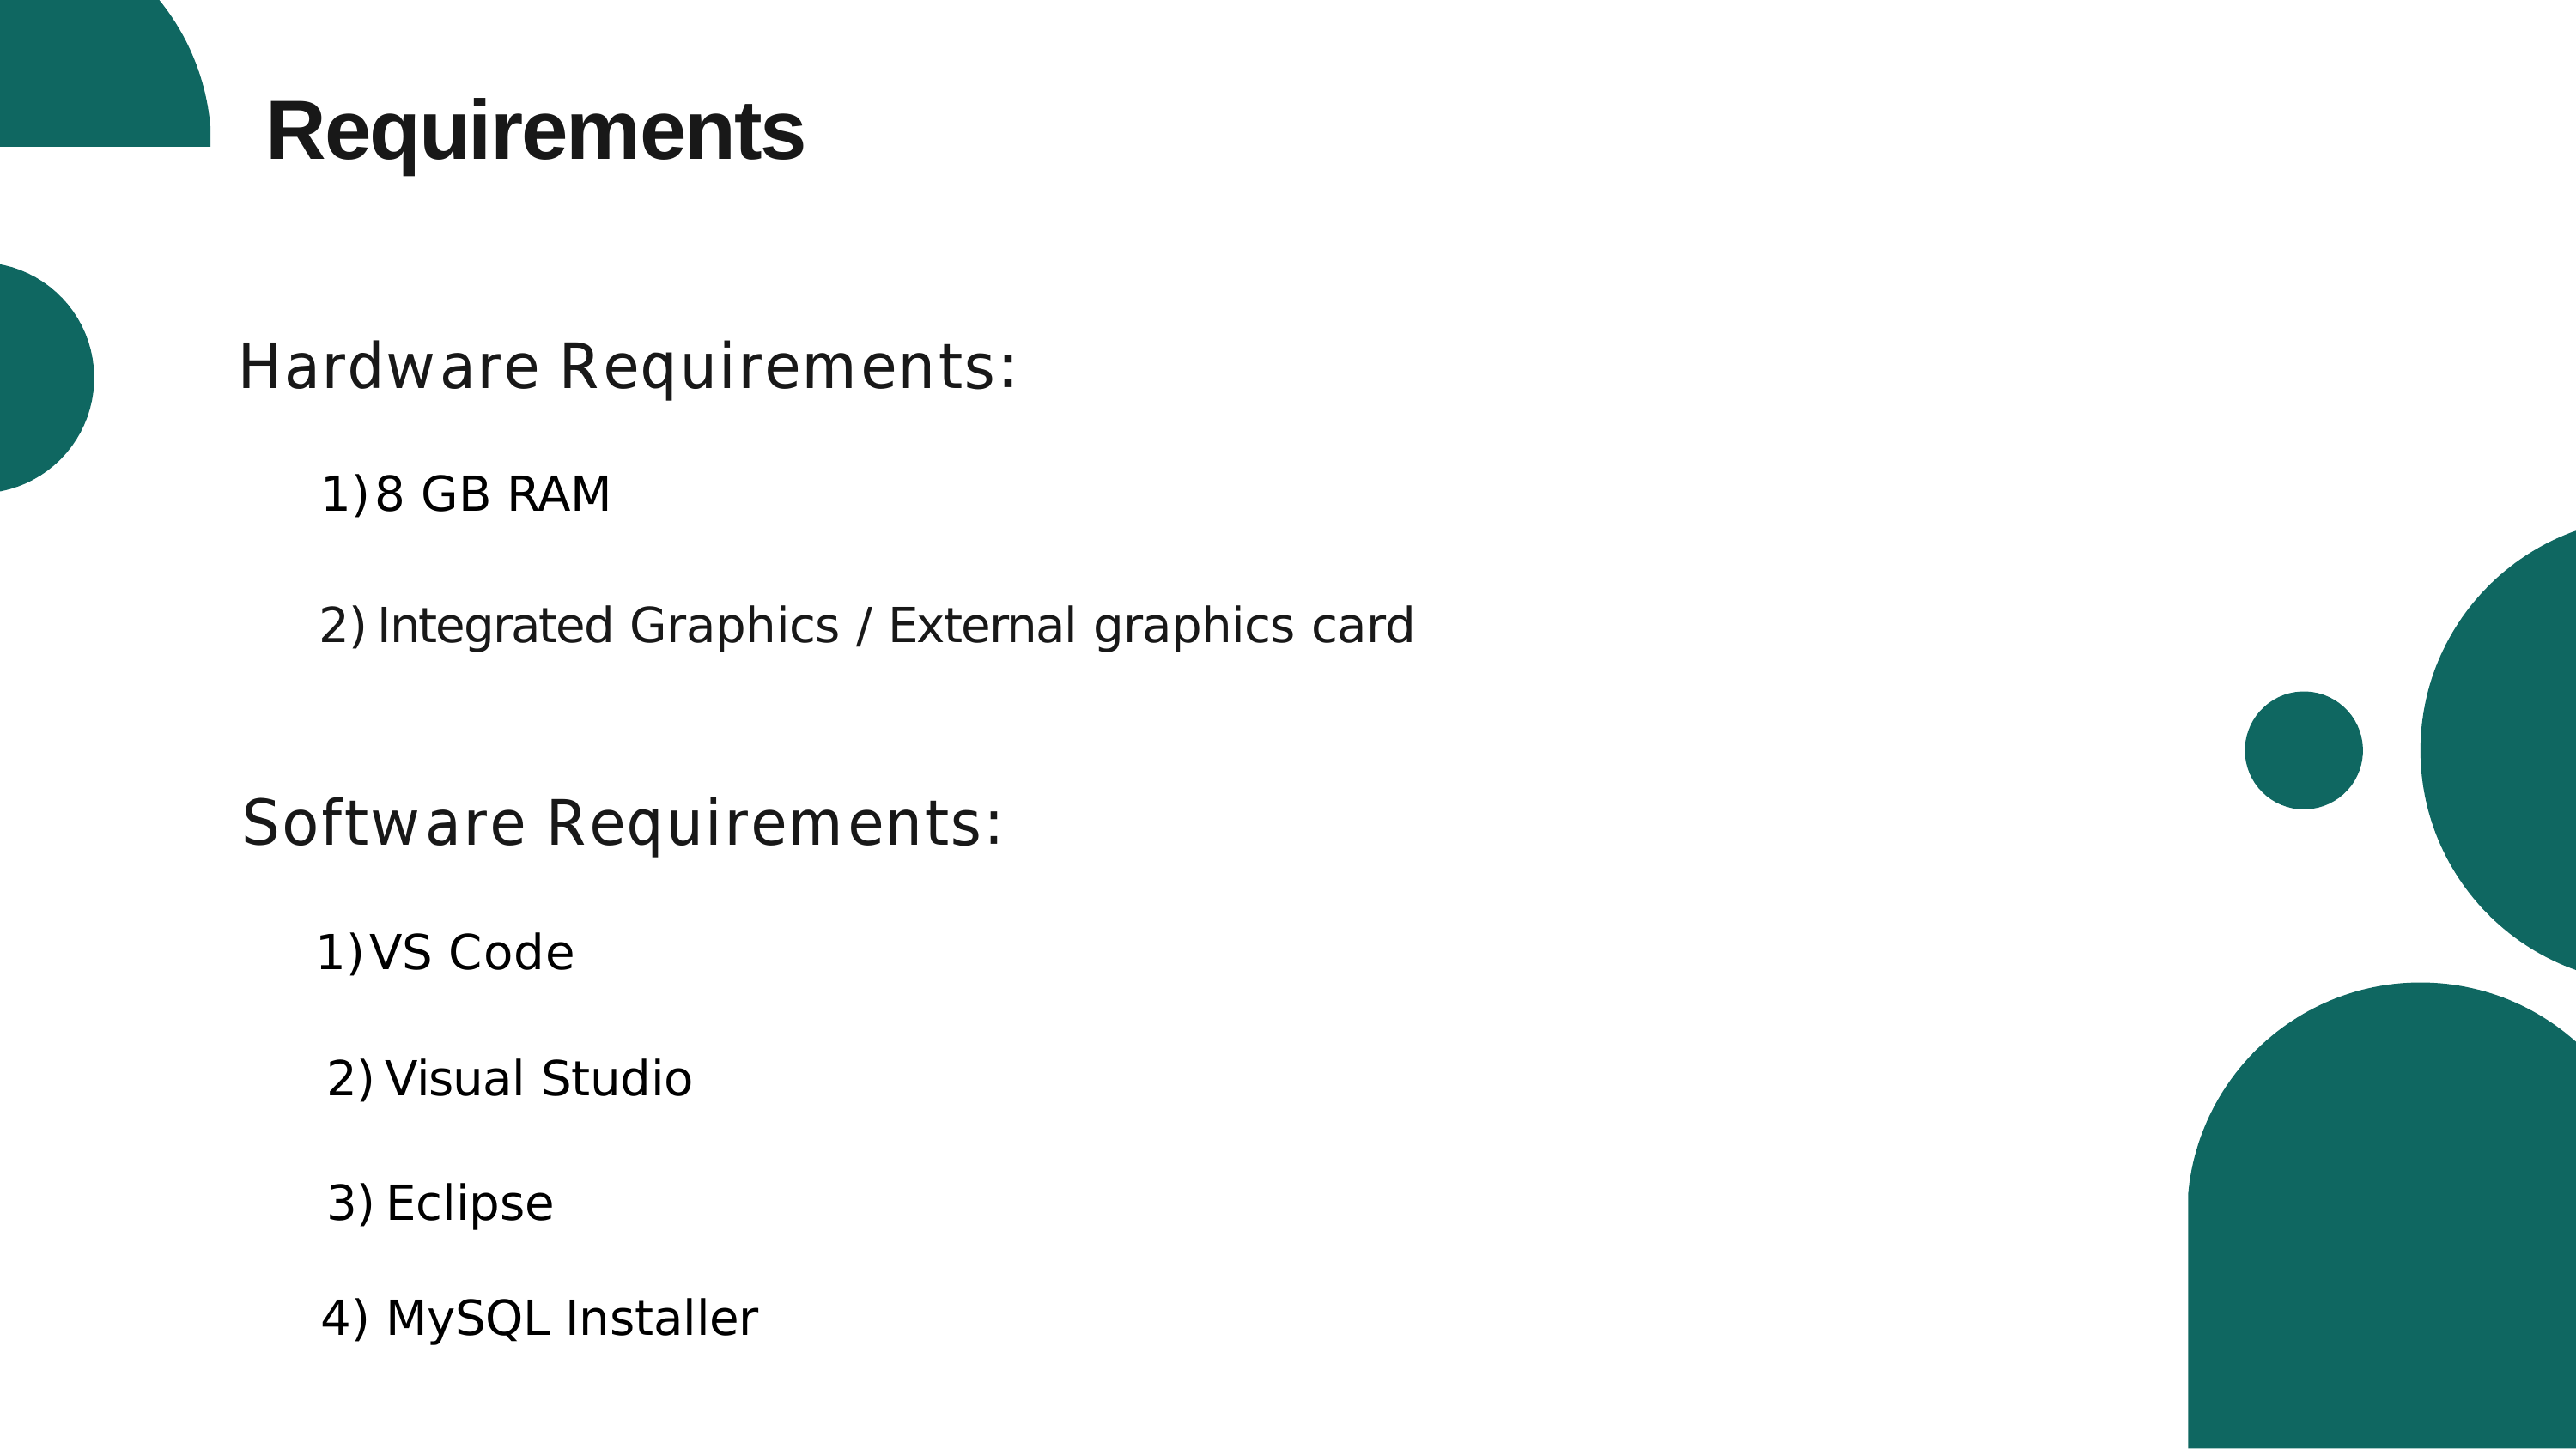

# Requirements

Hardware Requirements:
8 GB RAM

Integrated Graphics / External graphics card

Software Requirements:
VS Code

Visual Studio

Eclipse
4) MySQL Installer